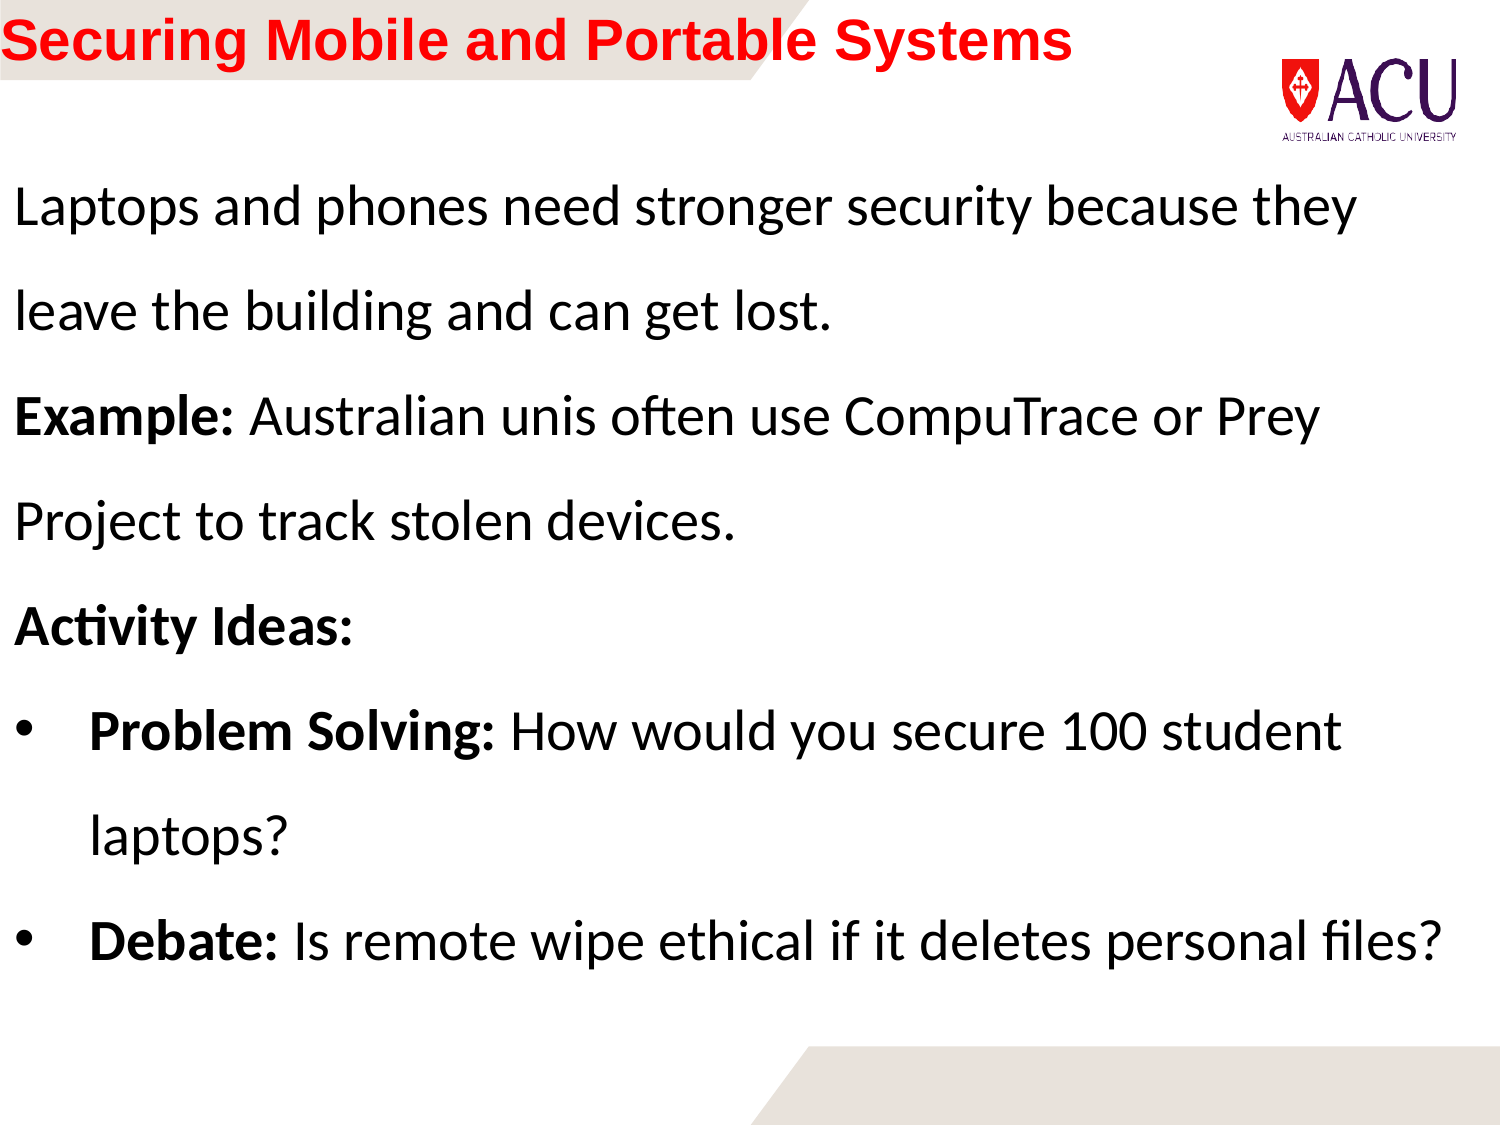

# Securing Mobile and Portable Systems

Laptops and phones need stronger security because they leave the building and can get lost.
Example: Australian unis often use CompuTrace or Prey Project to track stolen devices.
Activity Ideas:
Problem Solving: How would you secure 100 student laptops?
Debate: Is remote wipe ethical if it deletes personal files?